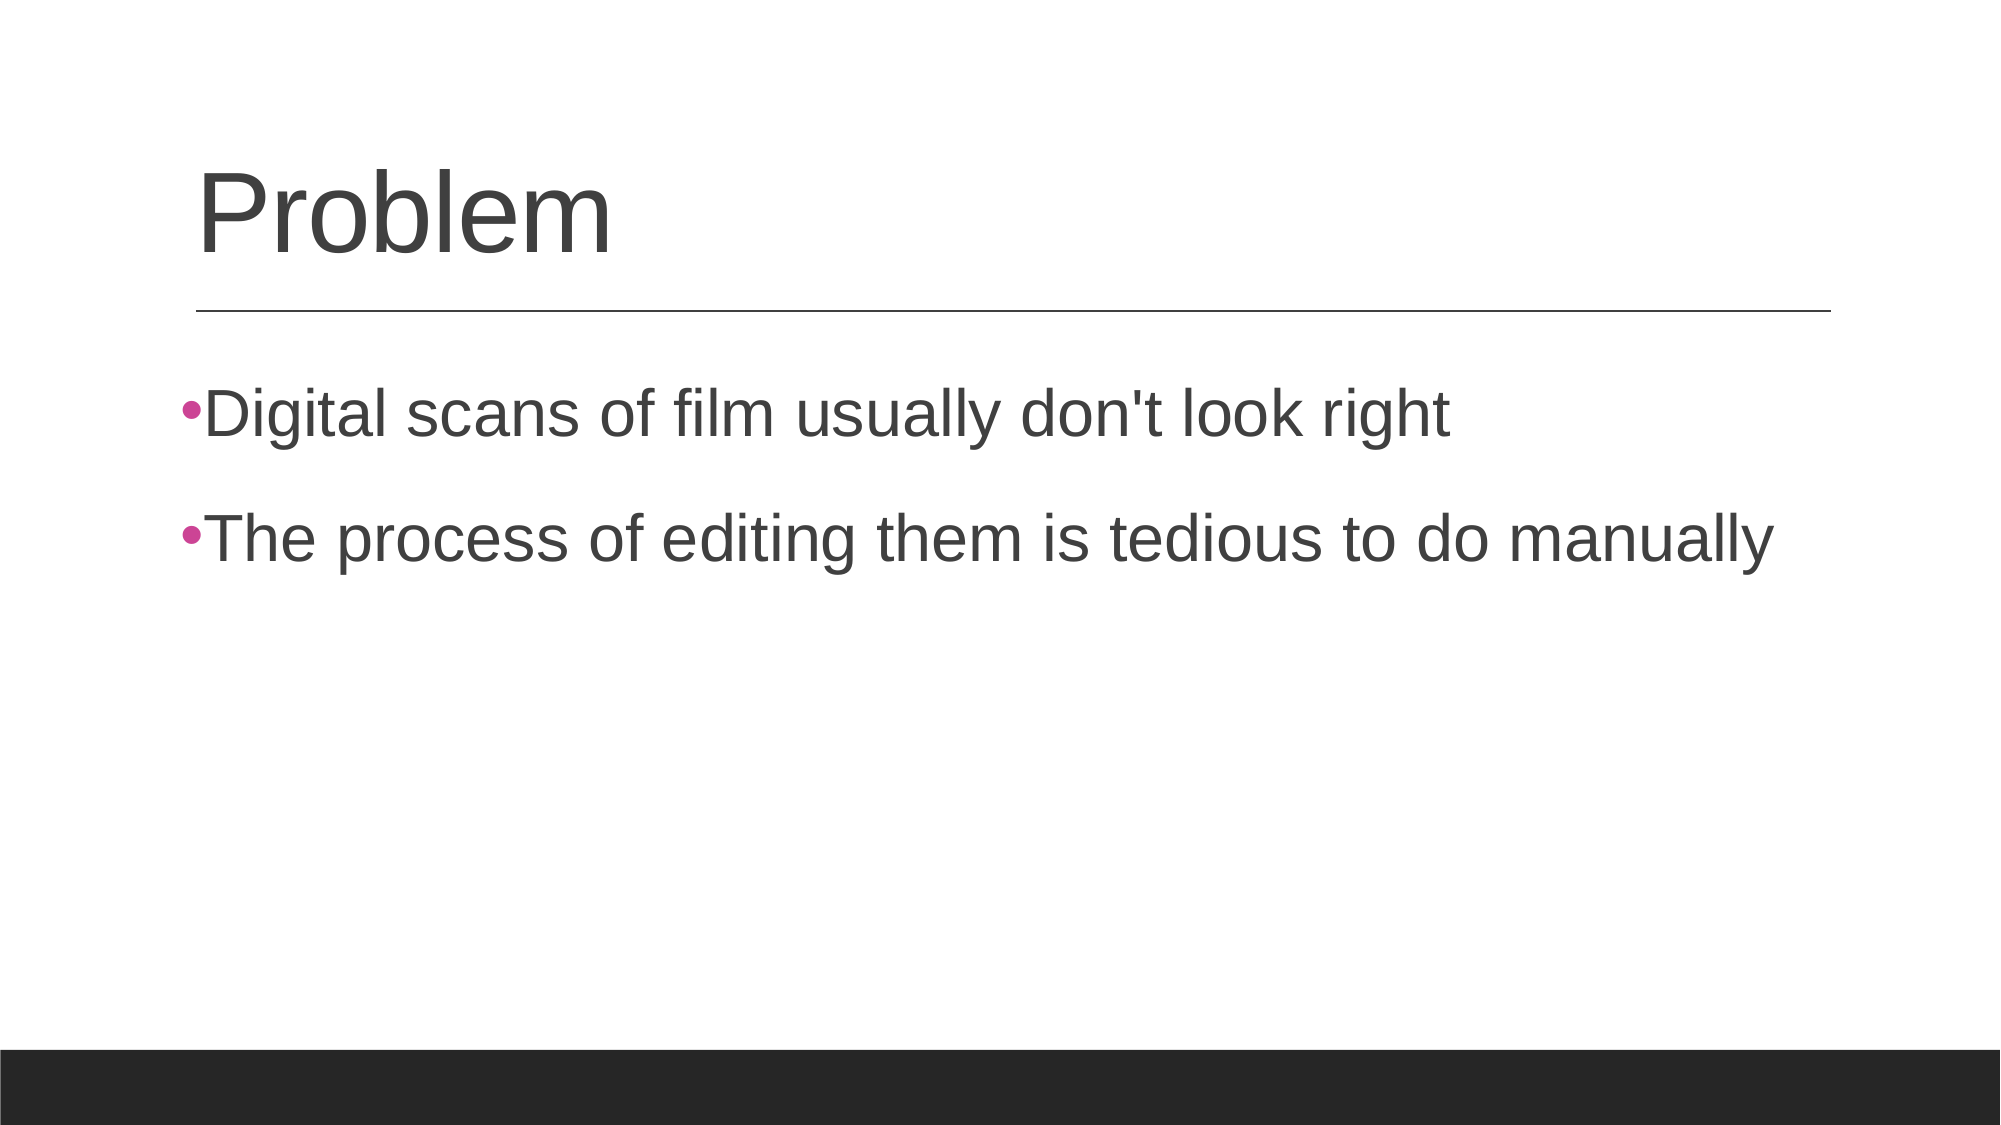

# Problem
Digital scans of film usually don't look right
The process of editing them is tedious to do manually